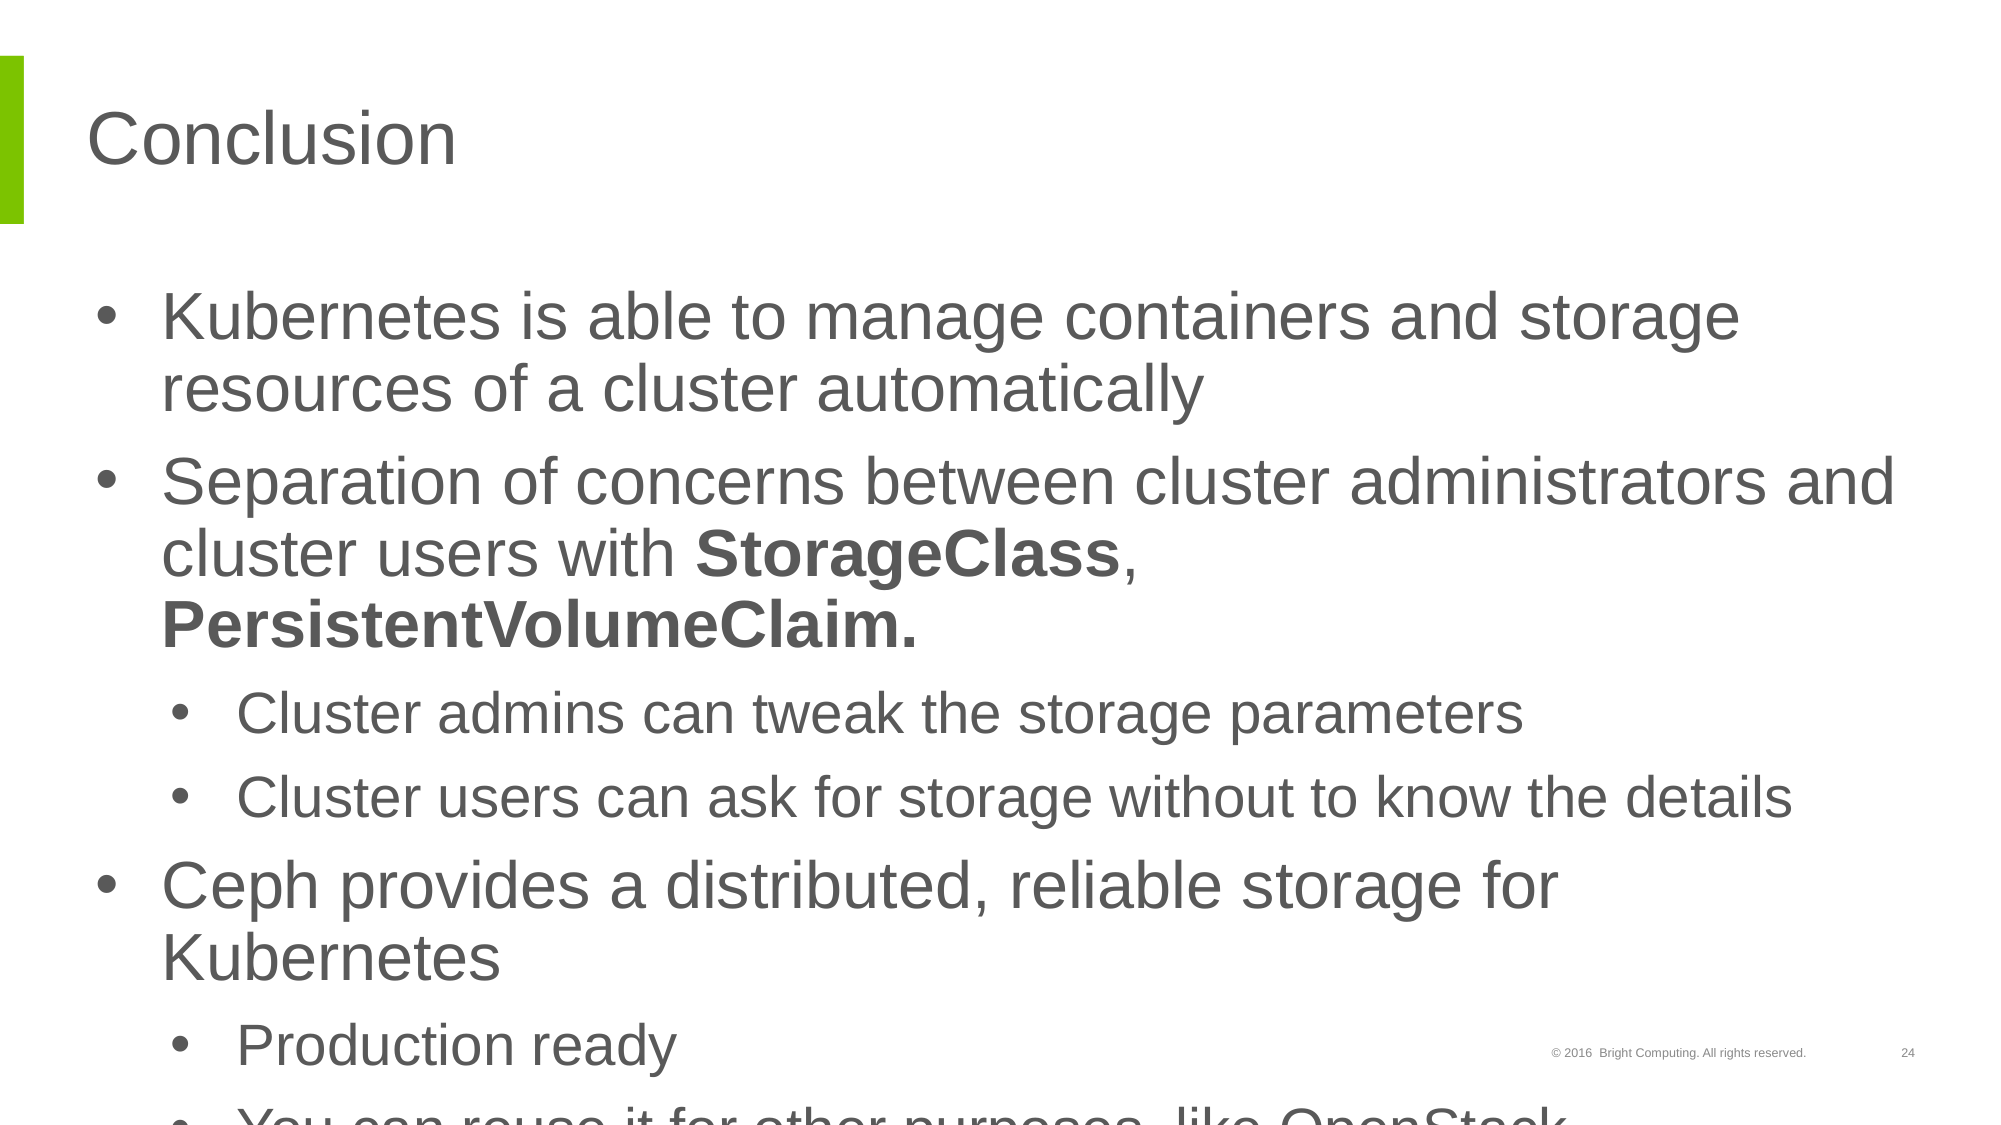

# Conclusion
Kubernetes is able to manage containers and storage resources of a cluster automatically
Separation of concerns between cluster administrators and cluster users with StorageClass, PersistentVolumeClaim.
Cluster admins can tweak the storage parameters
Cluster users can ask for storage without to know the details
Ceph provides a distributed, reliable storage for Kubernetes
Production ready
You can reuse it for other purposes, like OpenStack